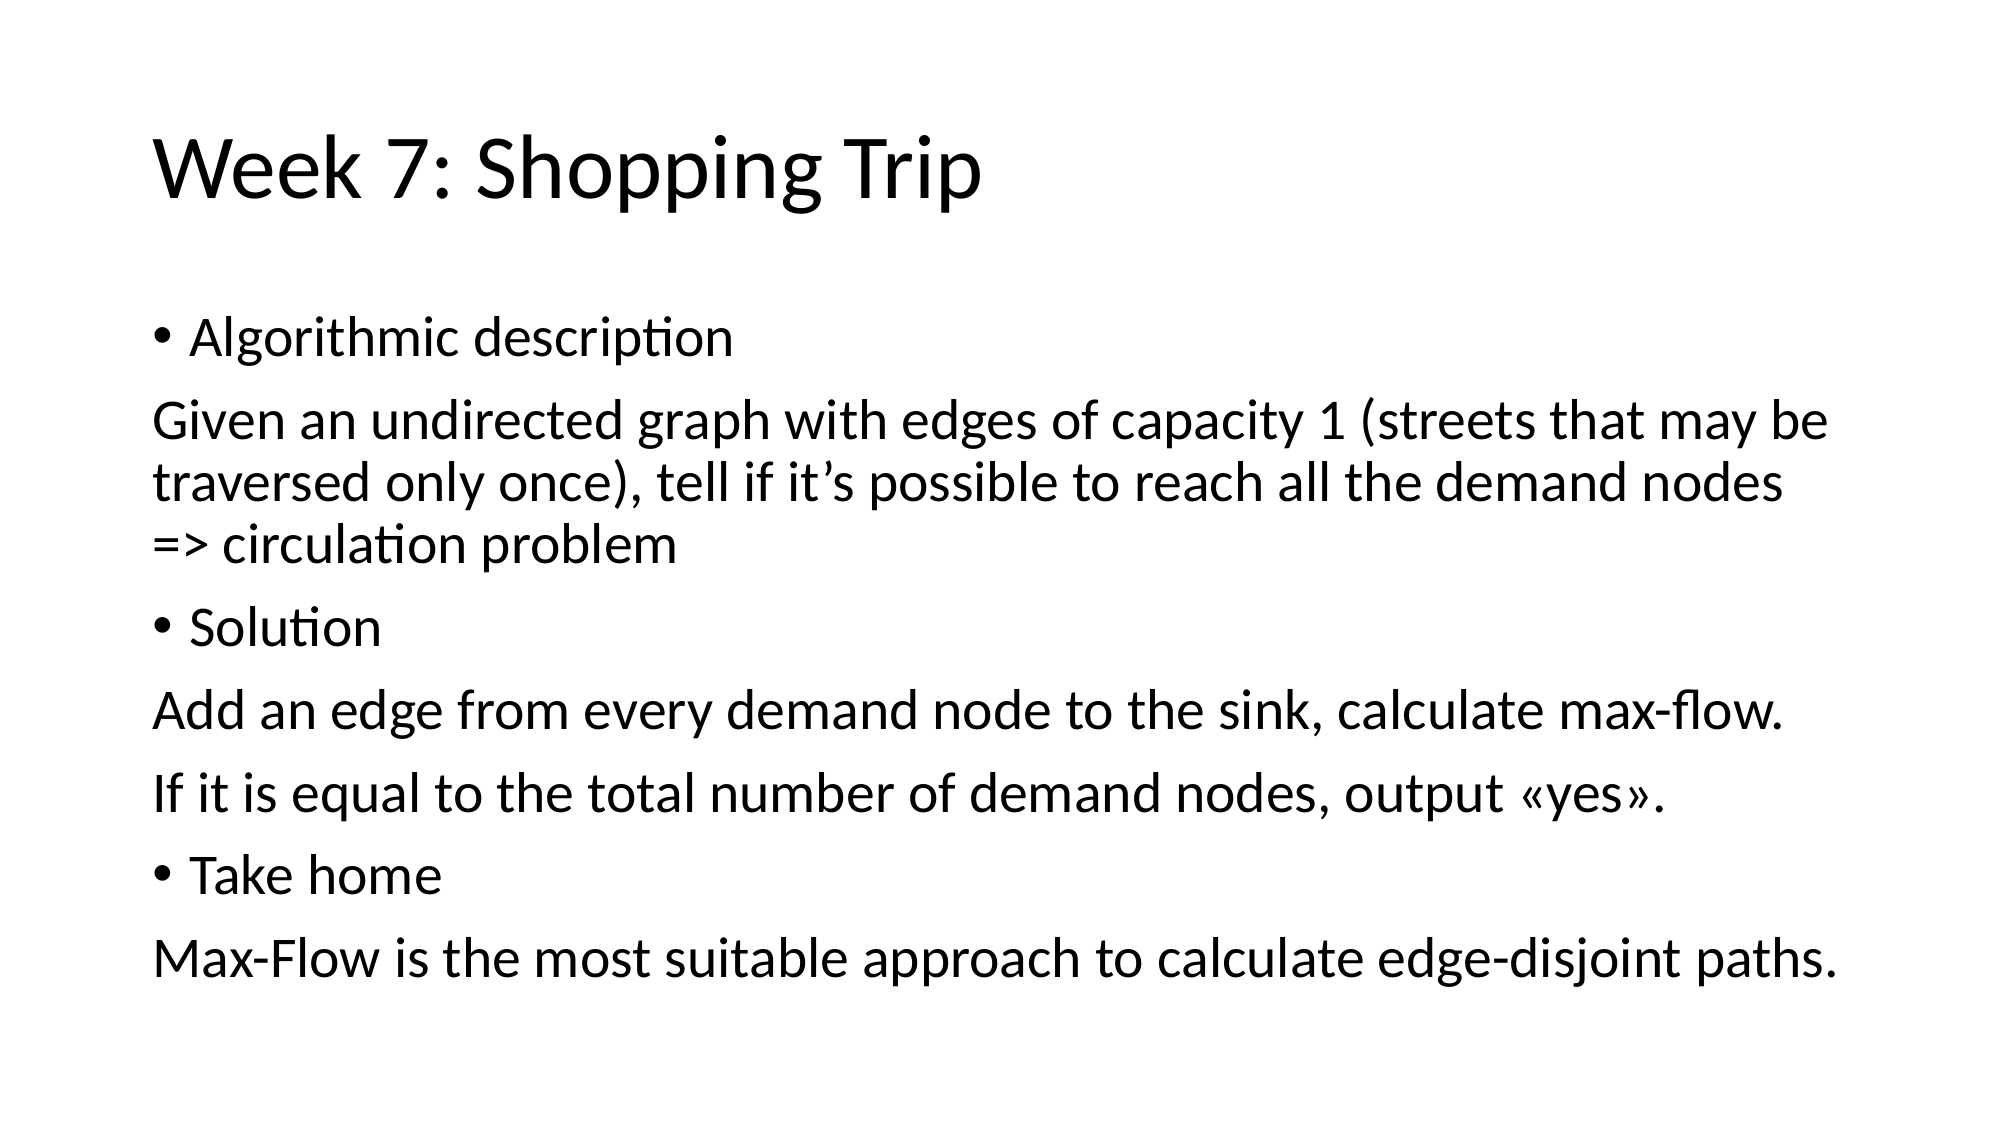

# Week 7: Shopping Trip
Algorithmic description
Given an undirected graph with edges of capacity 1 (streets that may be traversed only once), tell if it’s possible to reach all the demand nodes => circulation problem
Solution
Add an edge from every demand node to the sink, calculate max-flow.
If it is equal to the total number of demand nodes, output «yes».
Take home
Max-Flow is the most suitable approach to calculate edge-disjoint paths.